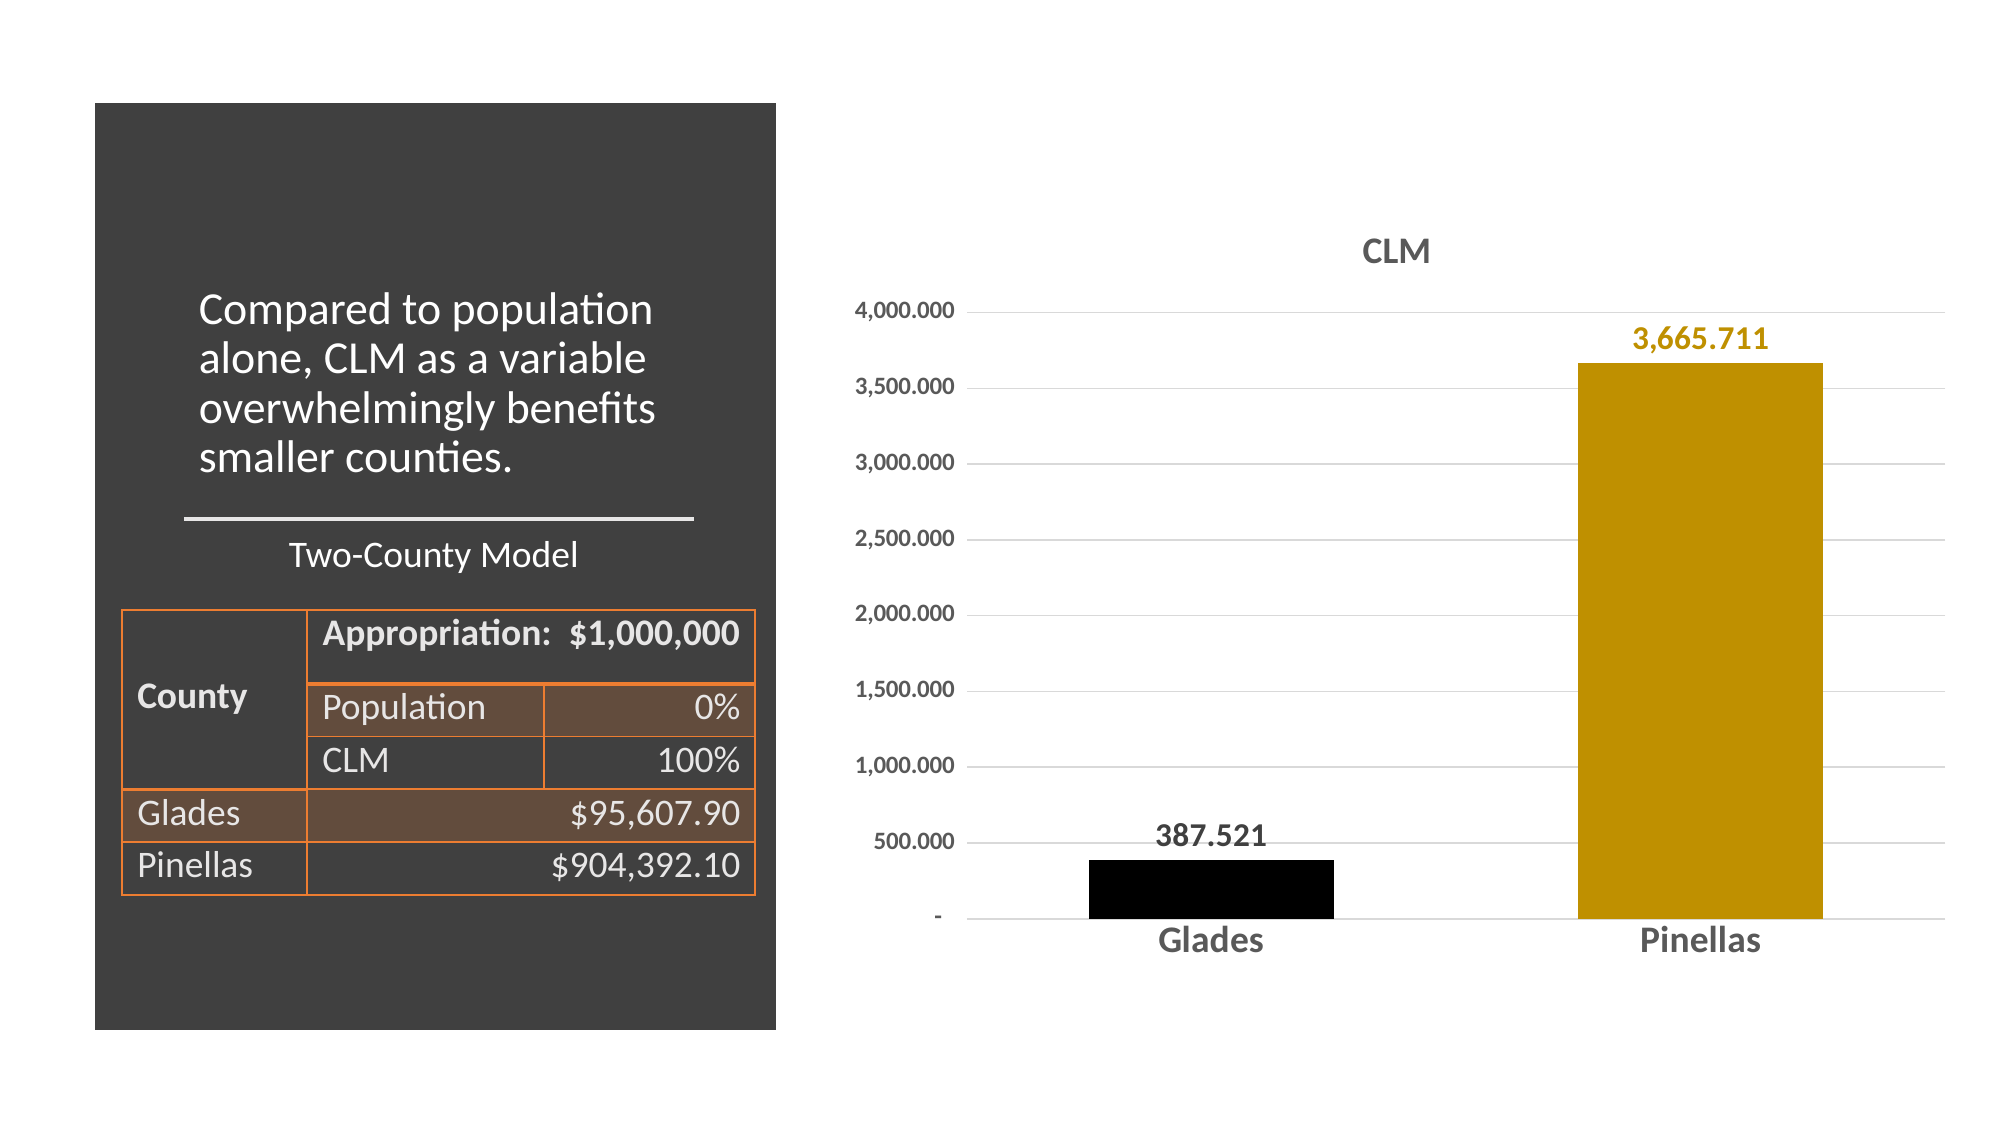

### Chart:

| Category | CLM |
|---|---|
| Glades | 387.521 |
| Pinellas | 3665.7110000000002 |
Compared to population alone, CLM as a variable overwhelmingly benefits smaller counties.

Two-County Model

| County | Appropriation: $1,000,000 |  |
| --- | --- | --- |
|  | Population | 0% |
|  | CLM | 100% |
| Glades | $95,607.90 |  |
| Pinellas | $904,392.10 |  |